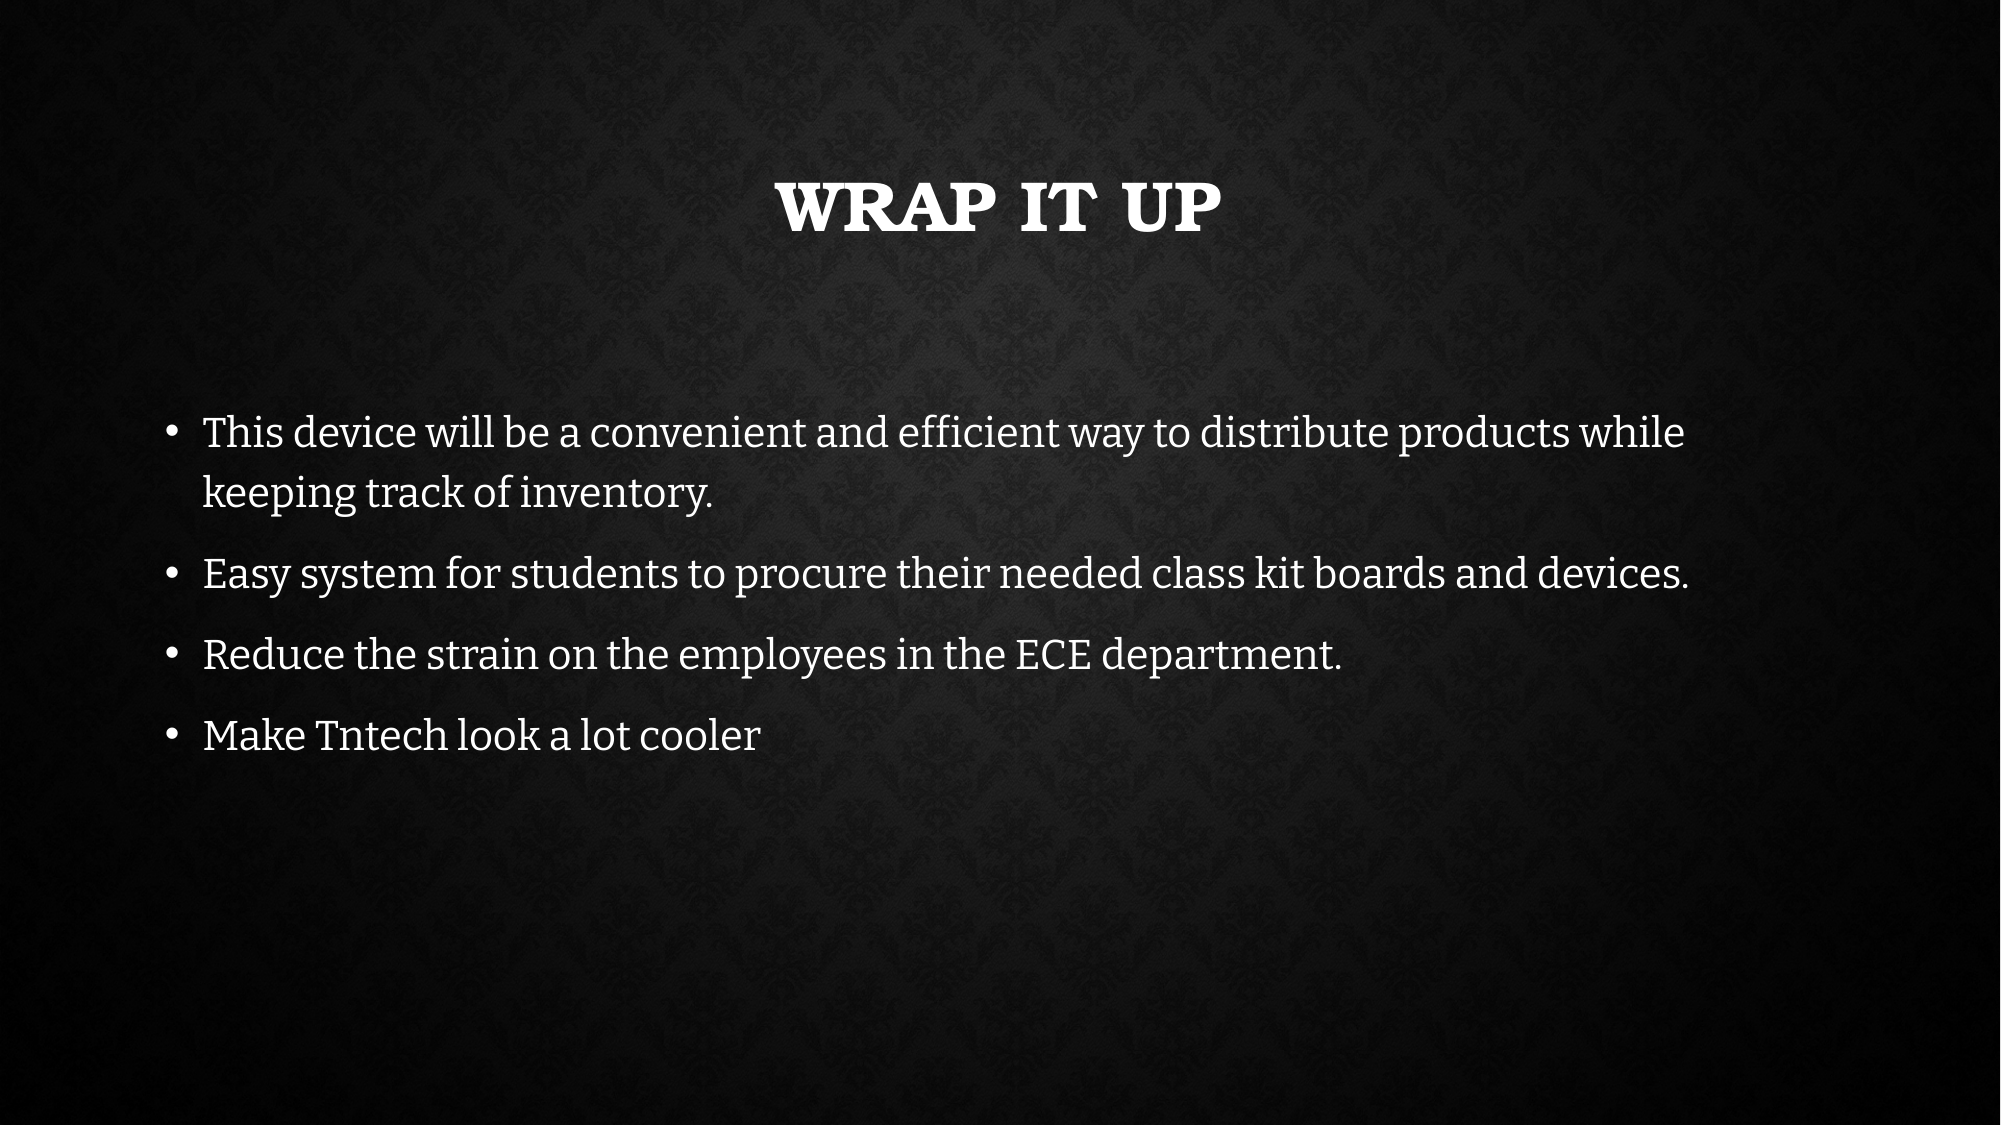

# Wrap It Up
This device will be a convenient and efficient way to distribute products while keeping track of inventory.
Easy system for students to procure their needed class kit boards and devices.
Reduce the strain on the employees in the ECE department.
Make Tntech look a lot cooler